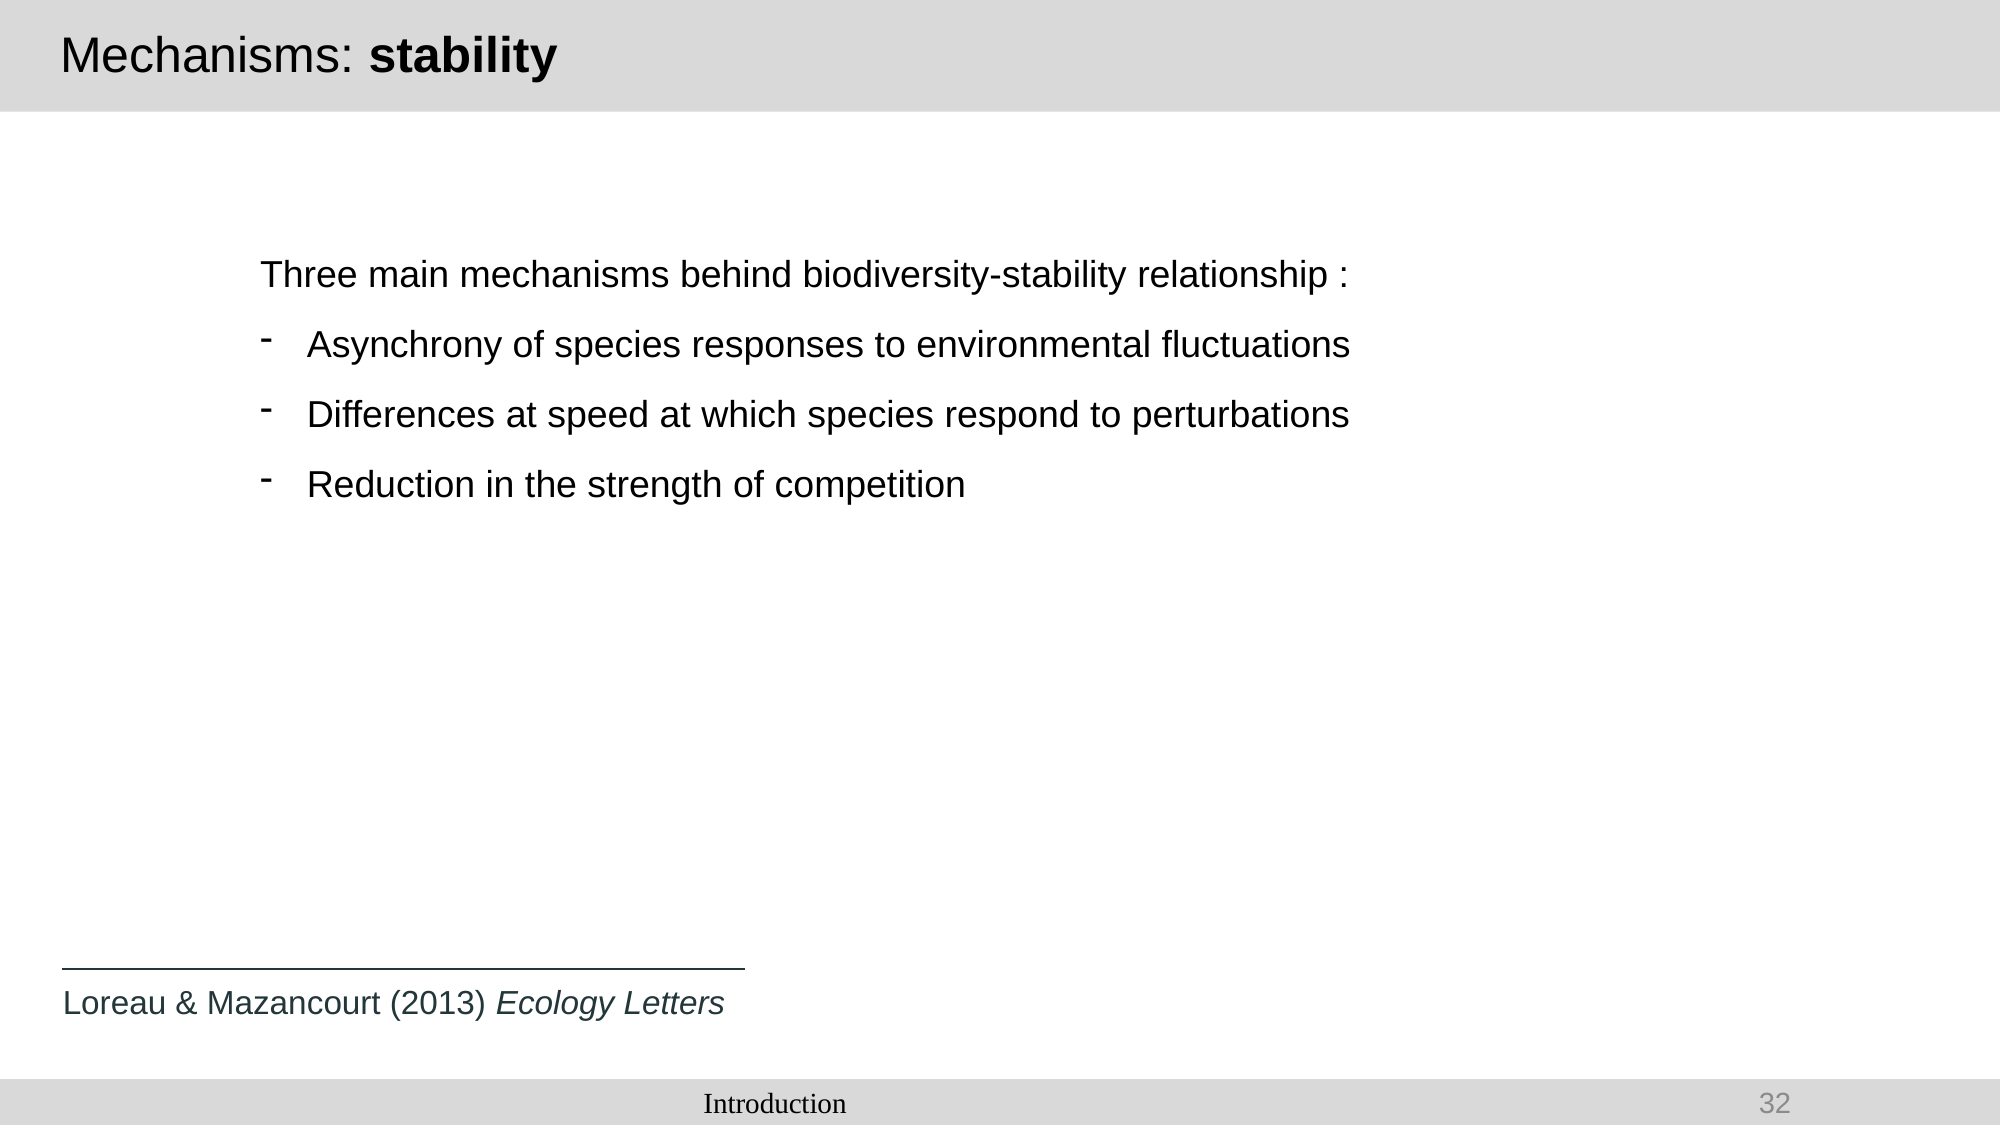

# Mechanisms: stability
Three main mechanisms behind biodiversity-stability relationship :
Asynchrony of species responses to environmental fluctuations
Differences at speed at which species respond to perturbations
Reduction in the strength of competition
Loreau & Mazancourt (2013) Ecology Letters

Introduction
32